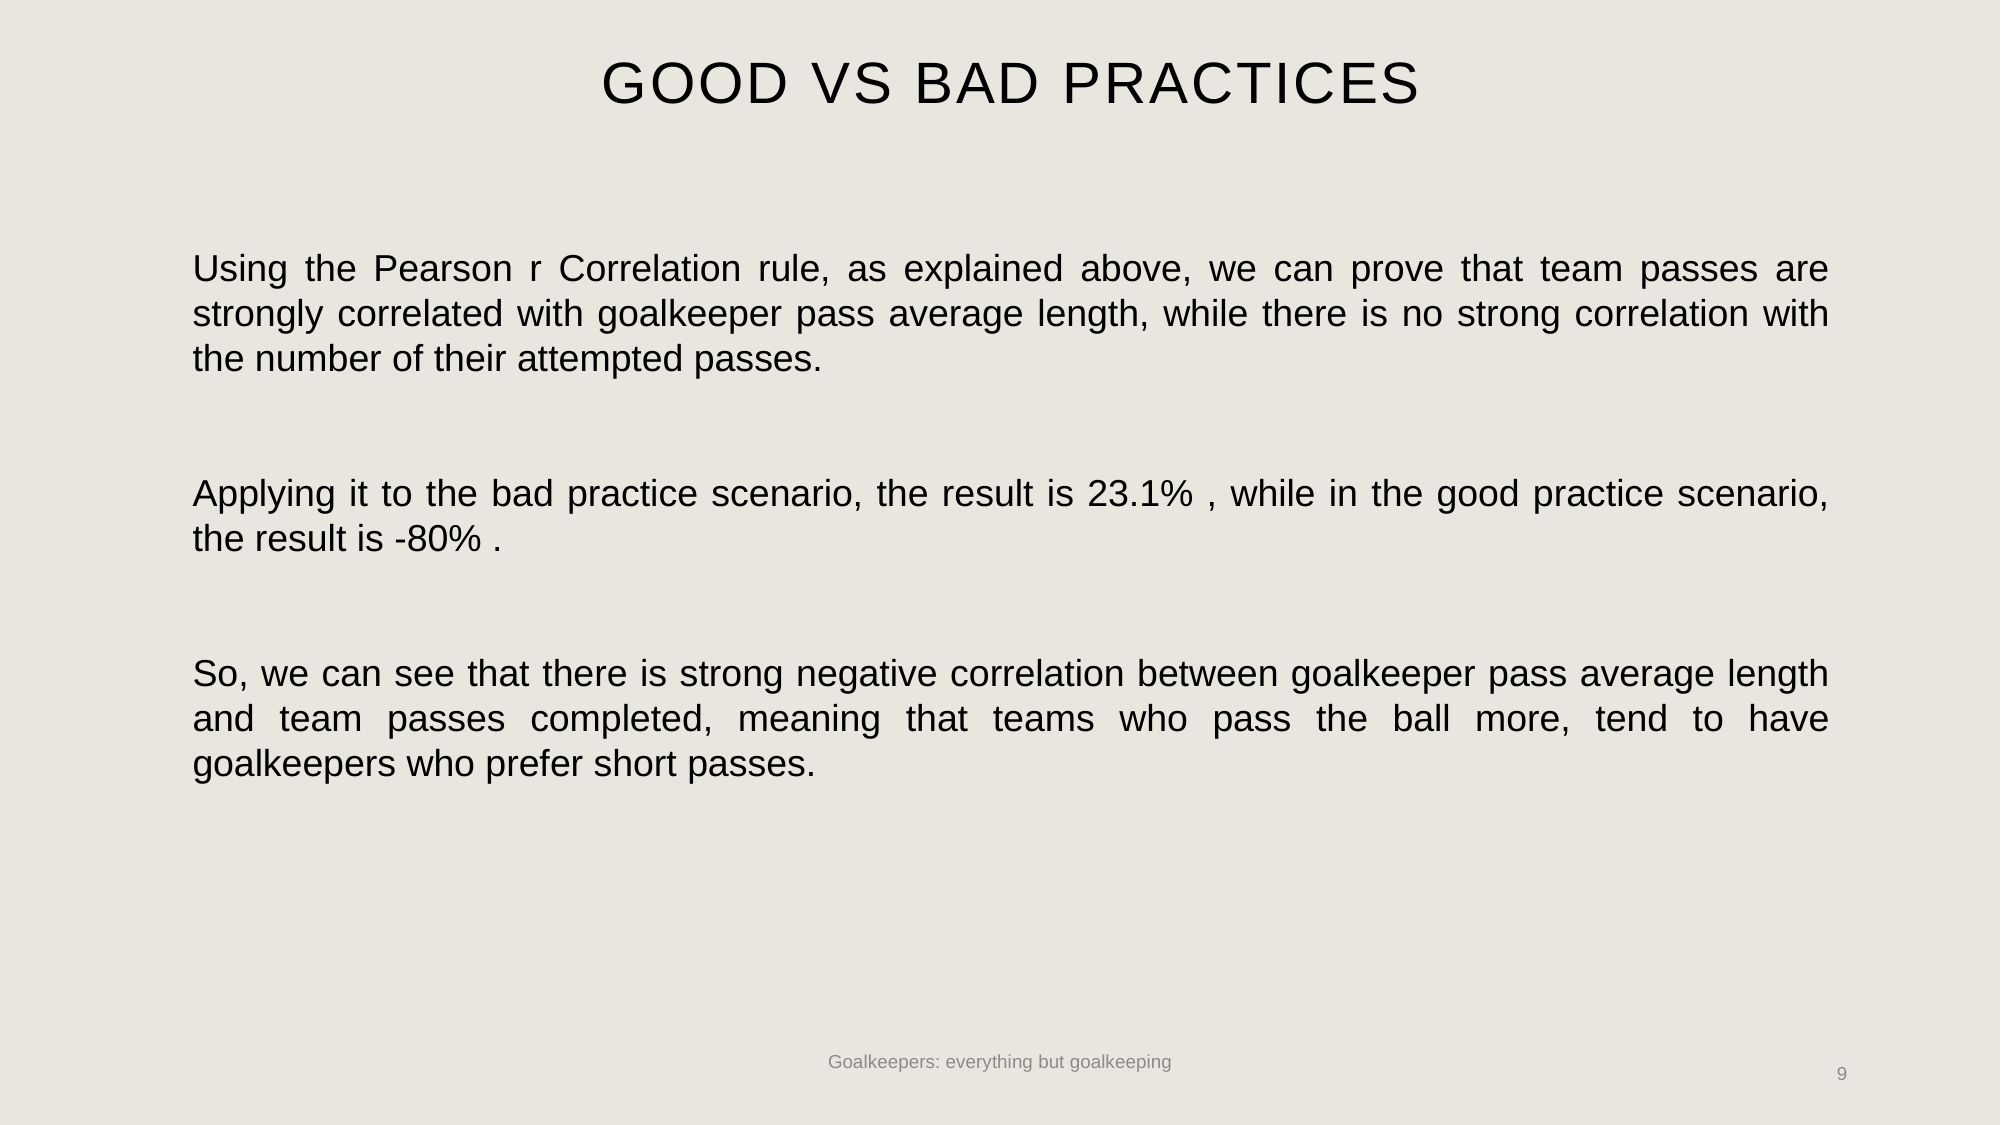

# Good vs Bad practices
Using the Pearson r Correlation rule, as explained above, we can prove that team passes are strongly correlated with goalkeeper pass average length, while there is no strong correlation with the number of their attempted passes.

Applying it to the bad practice scenario, the result is 23.1% , while in the good practice scenario, the result is -80% .

So, we can see that there is strong negative correlation between goalkeeper pass average length and team passes completed, meaning that teams who pass the ball more, tend to have goalkeepers who prefer short passes.
Goalkeepers: everything but goalkeeping

9